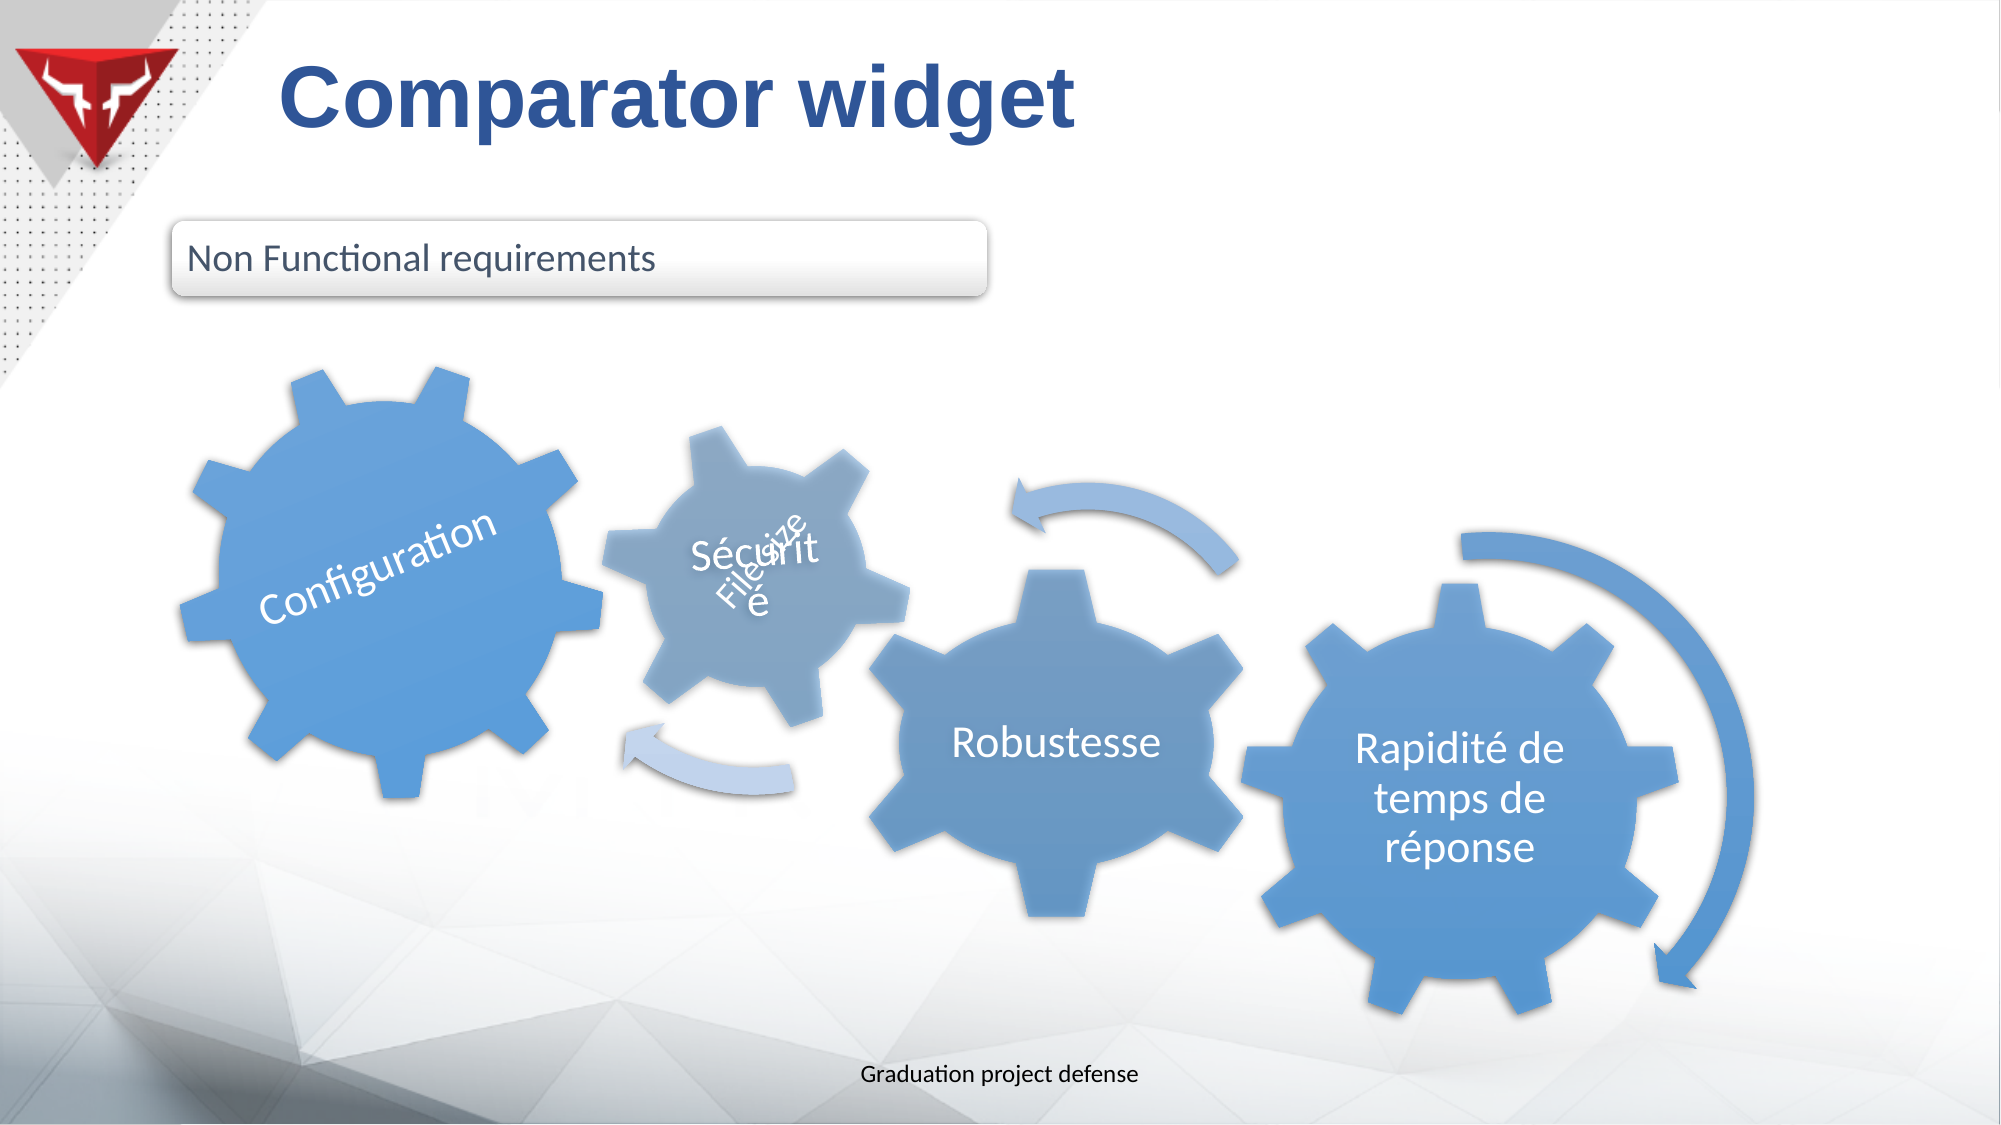

Comparator widget
Rapidité de temps de réponse
Robustesse
Sécurité

Non Functional requirements

Configuration

File size
Graduation project defense
34